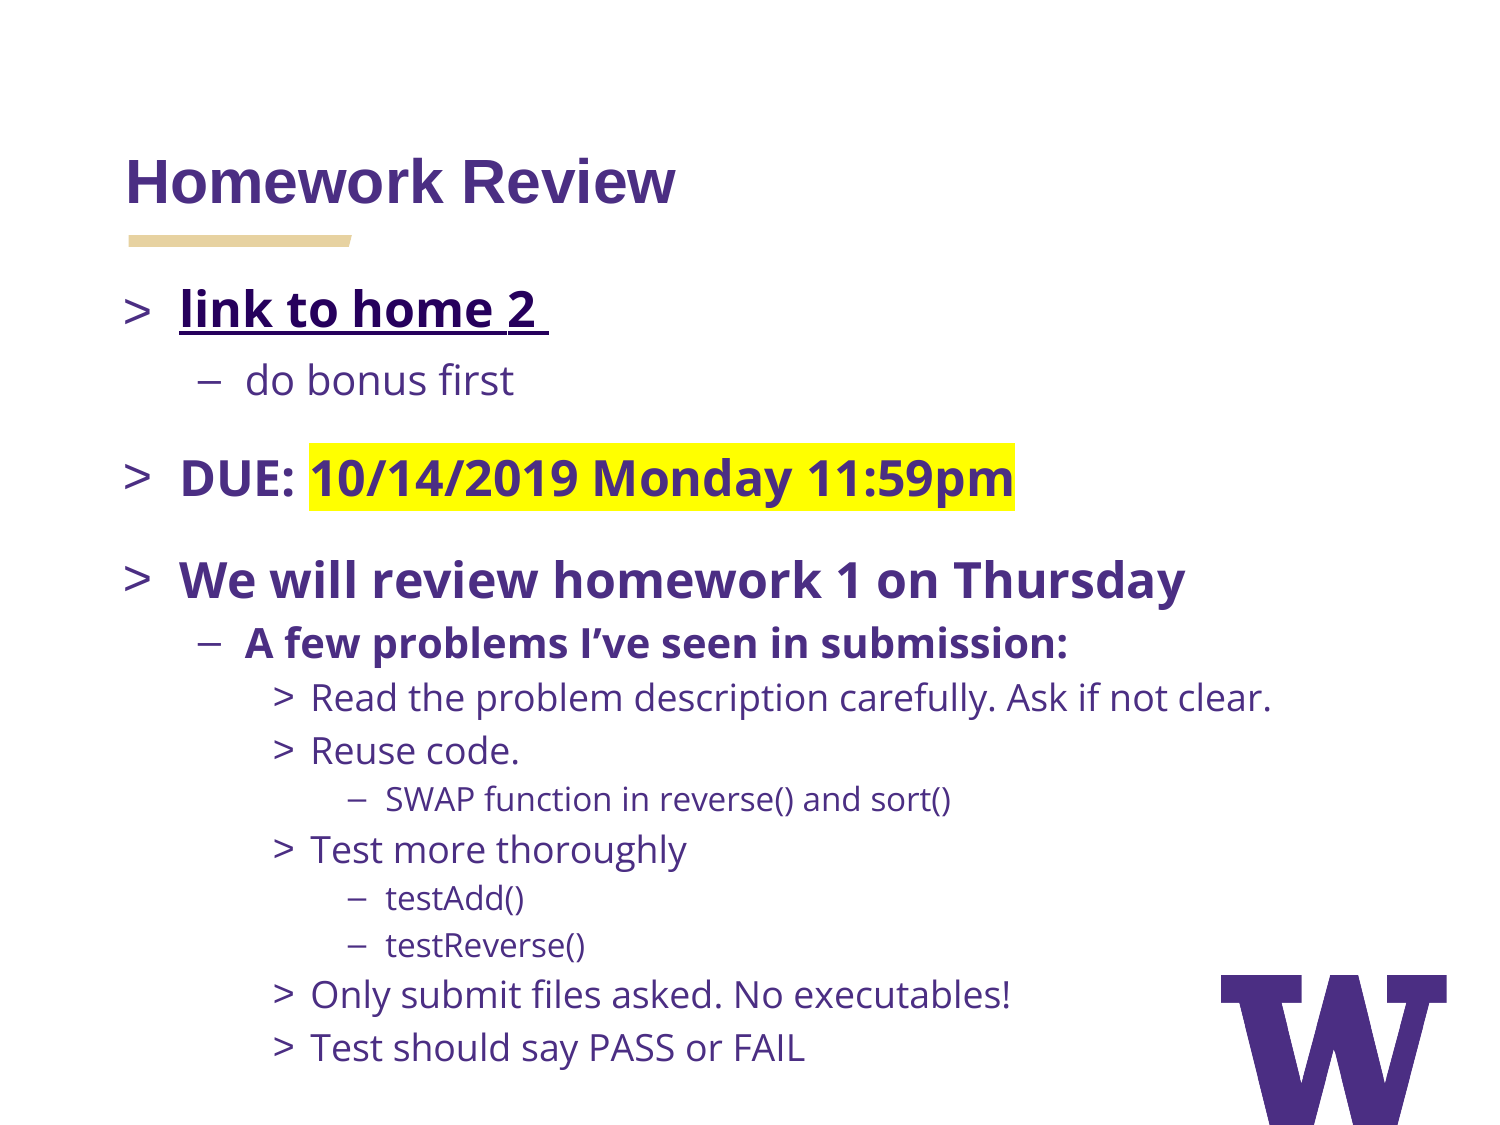

# Homework Review
link to home 2
do bonus first

DUE: 10/14/2019 Monday 11:59pm

We will review homework 1 on Thursday
A few problems I’ve seen in submission:
Read the problem description carefully. Ask if not clear.
Reuse code.
SWAP function in reverse() and sort()
Test more thoroughly
testAdd()
testReverse()
Only submit files asked. No executables!
Test should say PASS or FAIL